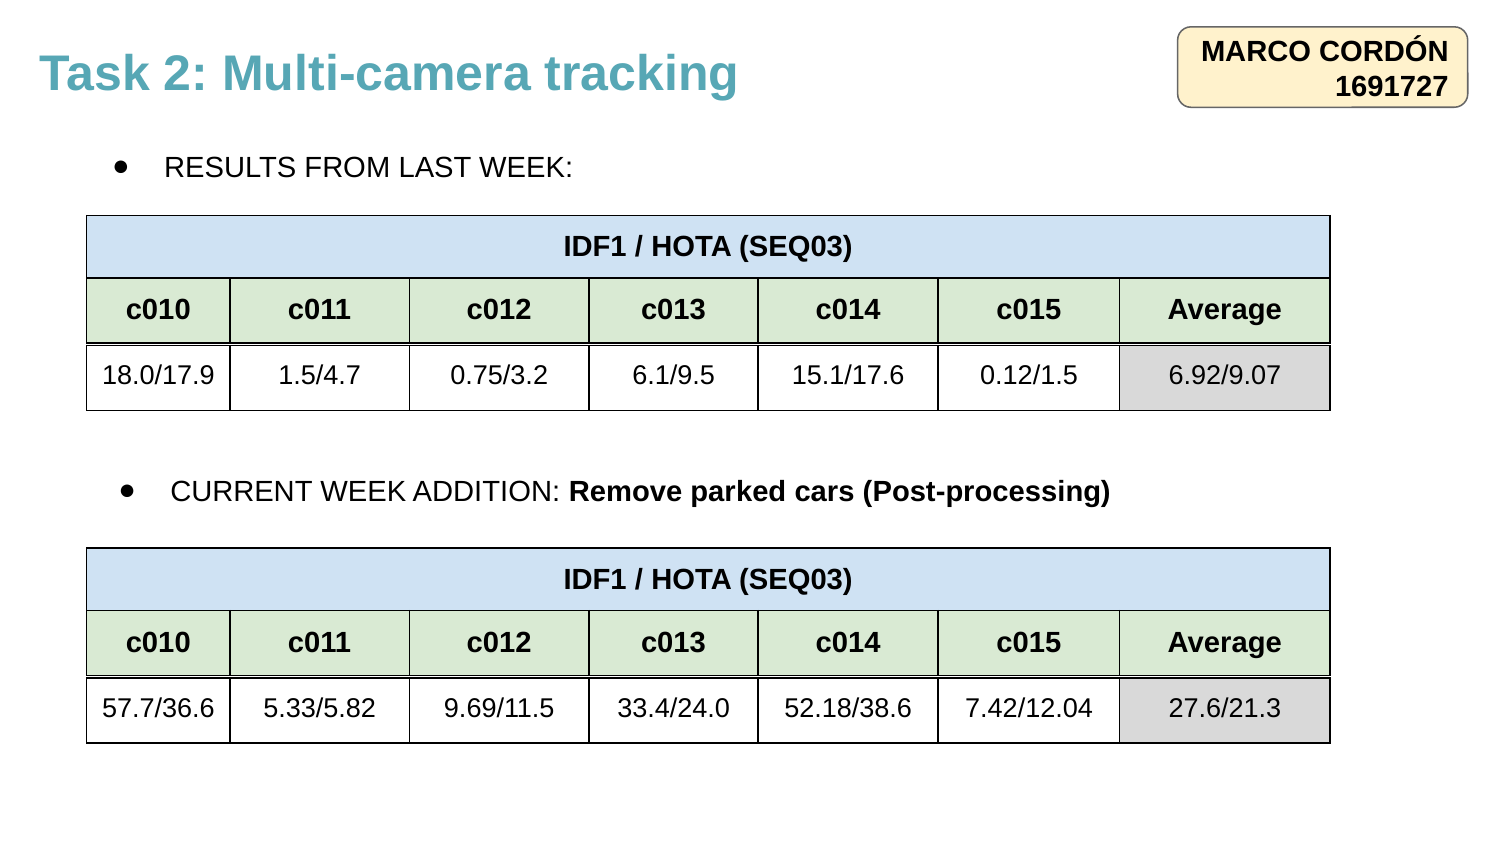

Task 2: Multi-camera tracking
MARCO CORDÓN
1691727
RESULTS FROM LAST WEEK:
| IDF1 / HOTA (SEQ03) |  |  |  |  |  |  |
| --- | --- | --- | --- | --- | --- | --- |
| c010 | c011 | c012 | c013 | c014 | c015 | Average |
| 18.0/17.9 | 1.5/4.7 | 0.75/3.2 | 6.1/9.5 | 15.1/17.6 | 0.12/1.5 | 6.92/9.07 |
| --- | --- | --- | --- | --- | --- | --- |
CURRENT WEEK ADDITION: Remove parked cars (Post-processing)
| IDF1 / HOTA (SEQ03) |  |  |  |  |  |  |
| --- | --- | --- | --- | --- | --- | --- |
| c010 | c011 | c012 | c013 | c014 | c015 | Average |
| 57.7/36.6 | 5.33/5.82 | 9.69/11.5 | 33.4/24.0 | 52.18/38.6 | 7.42/12.04 | 27.6/21.3 |
| --- | --- | --- | --- | --- | --- | --- |